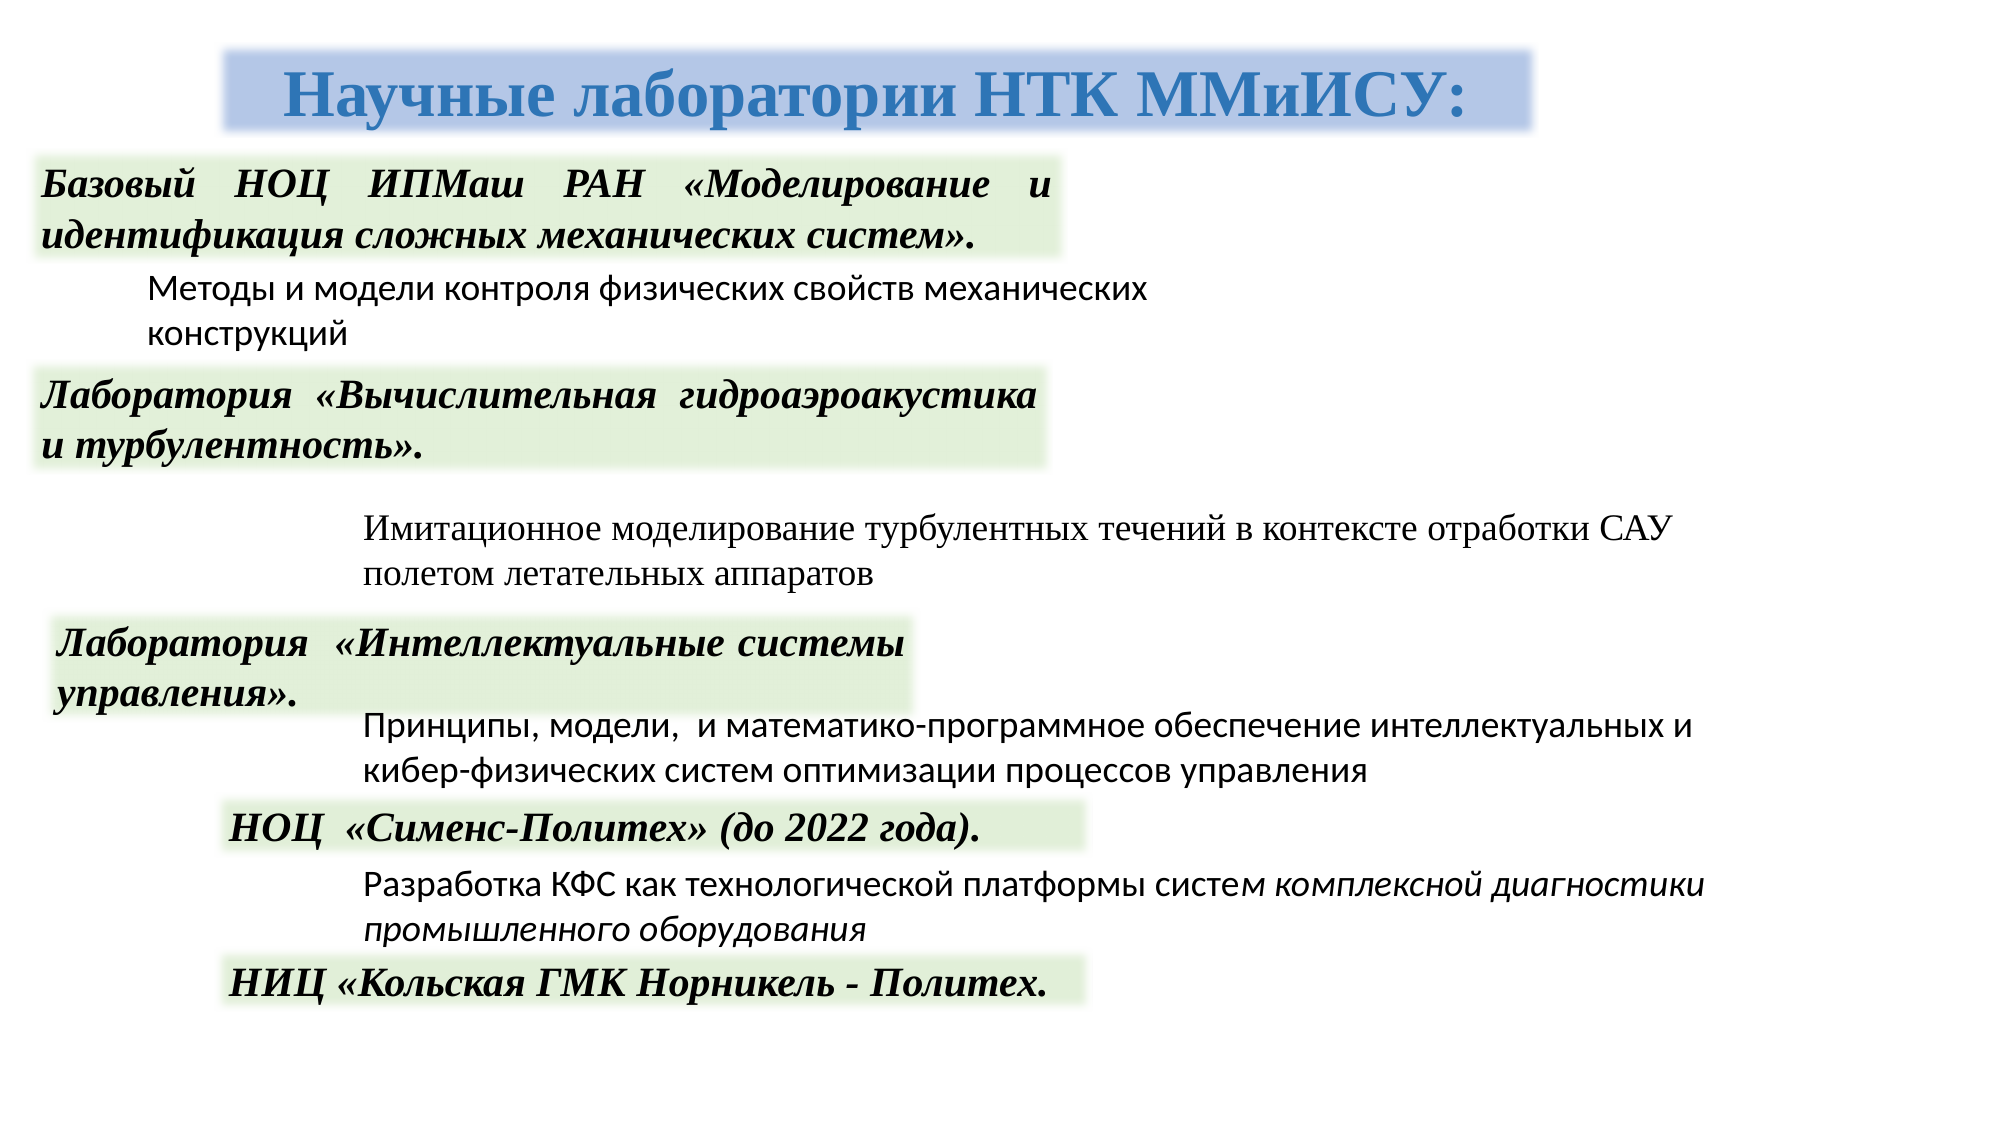

Научные лаборатории НТК ММиИСУ:
Базовый НОЦ ИПМаш РАН «Моделирование и идентификация сложных механических систем».
Методы и модели контроля физических свойств механических конструкций
Лаборатория  «Вычислительная  гидроаэроакустика и турбулентность».
Имитационное моделирование турбулентных течений в контексте отработки САУ полетом летательных аппаратов
Лаборатория  «Интеллектуальные системы управления».
Принципы, модели,  и математико-программное обеспечение интеллектуальных и  кибер-физических систем оптимизации процессов управления
НОЦ  «Сименс-Политех» (до 2022 года).
Разработка КФС как технологической платформы систем комплексной диагностики промышленного оборудования
НИЦ «Кольская ГМК Норникель - Политех.